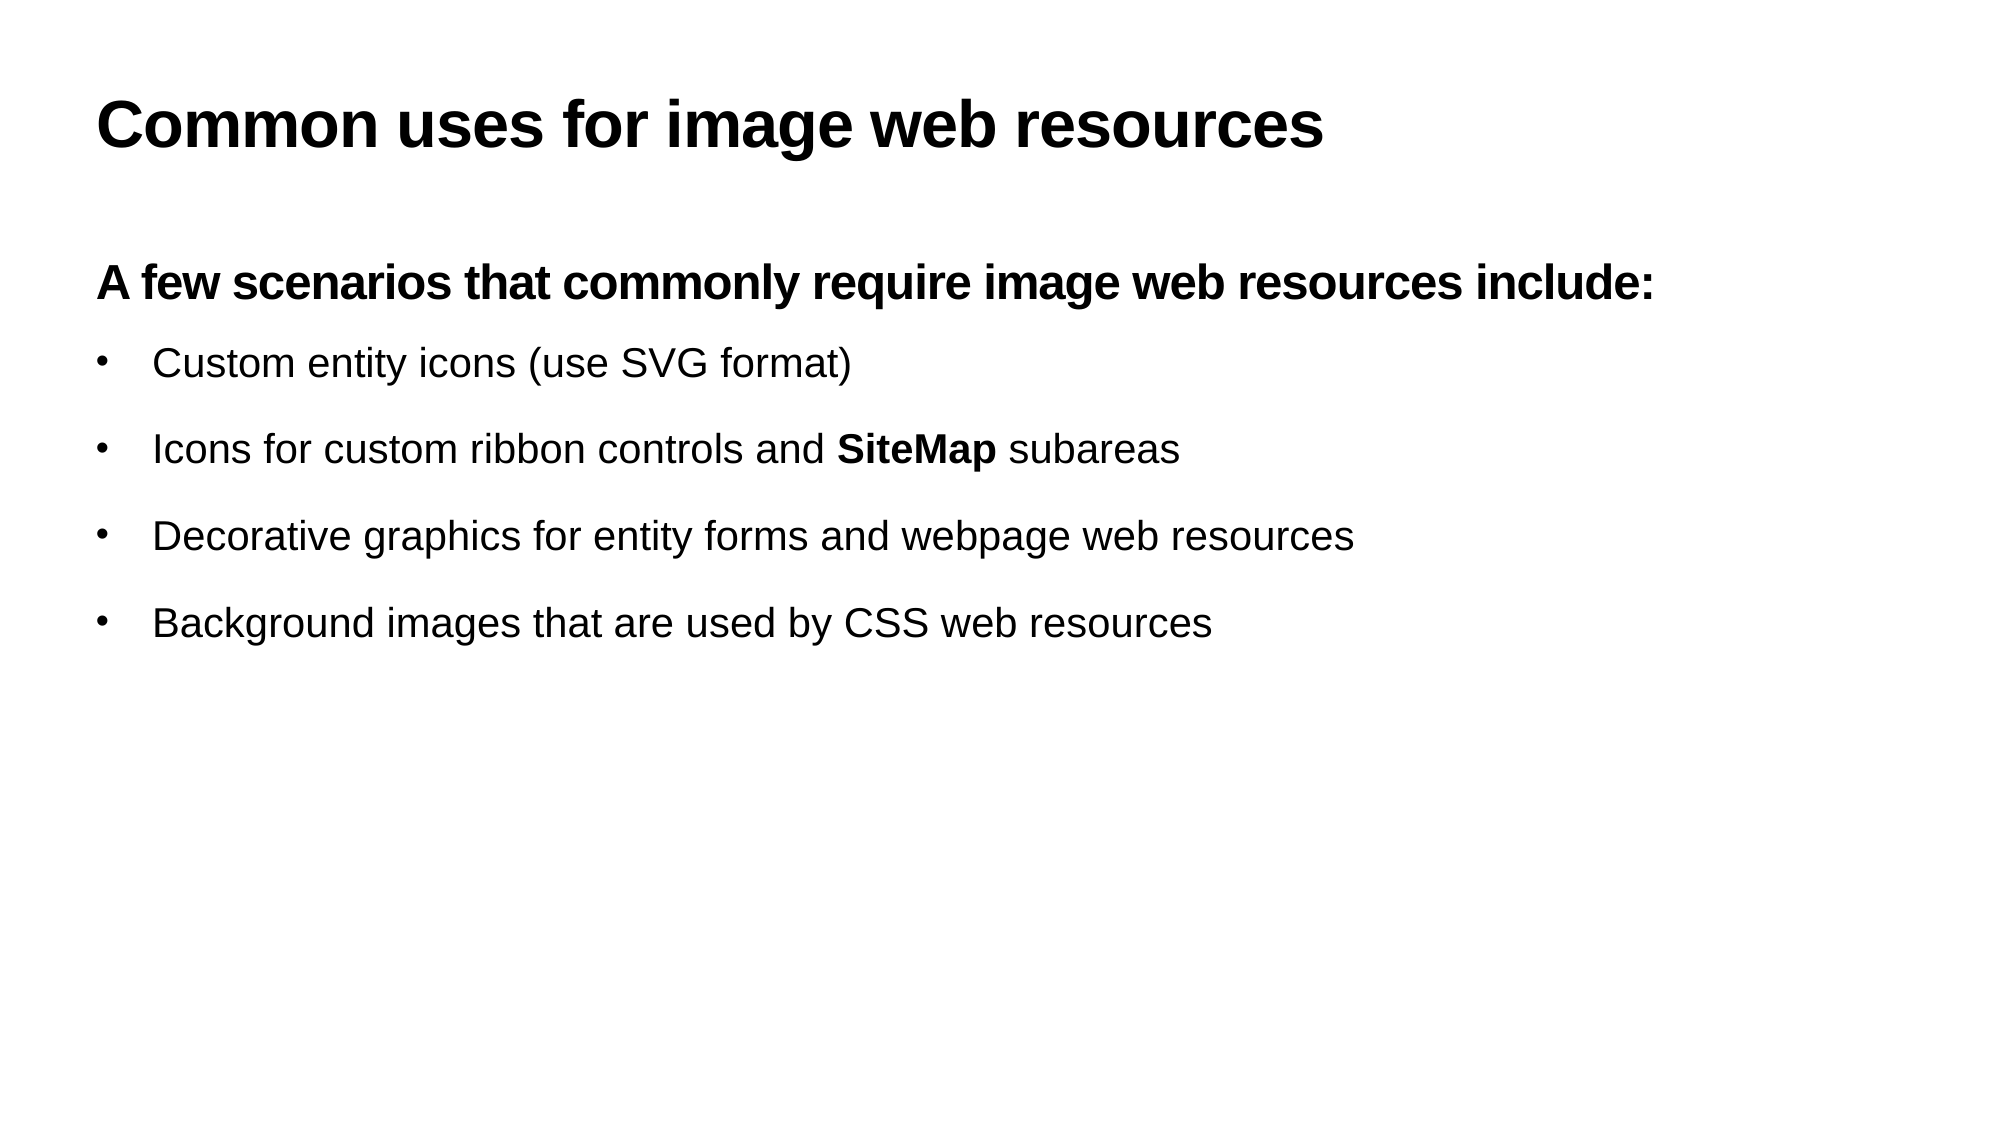

# Common uses for image web resources
A few scenarios that commonly require image web resources include:
Custom entity icons (use SVG format)
Icons for custom ribbon controls and SiteMap subareas
Decorative graphics for entity forms and webpage web resources
Background images that are used by CSS web resources